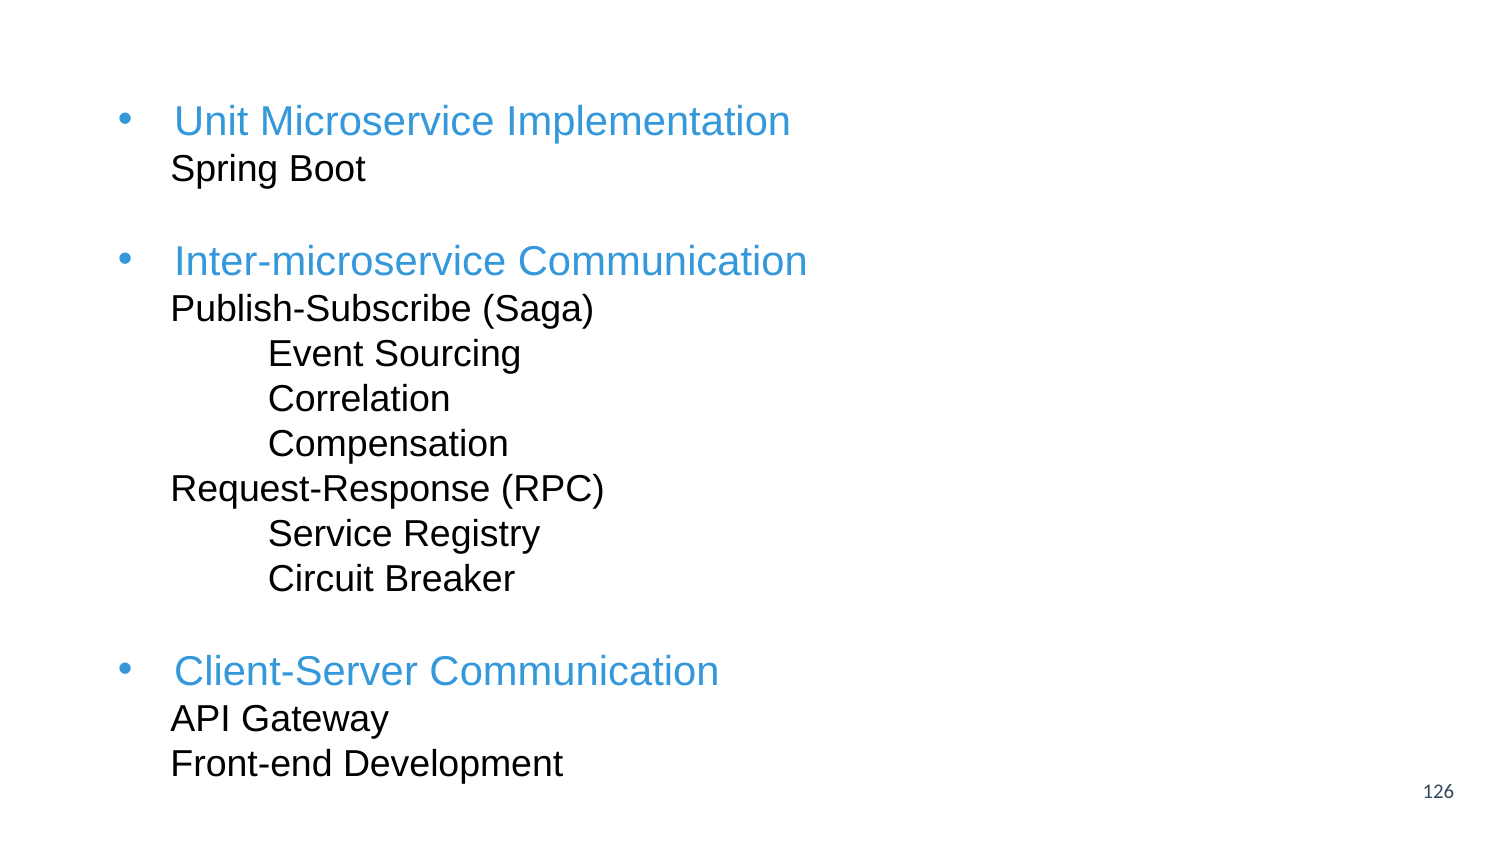

Unit Microservice Implementation
     Spring Boot
Inter-microservice Communication
     Publish-Subscribe (Saga)
	Event Sourcing
	Correlation
	Compensation
     Request-Response (RPC)
	Service Registry
	Circuit Breaker
Client-Server Communication
     API Gateway
     Front-end Development